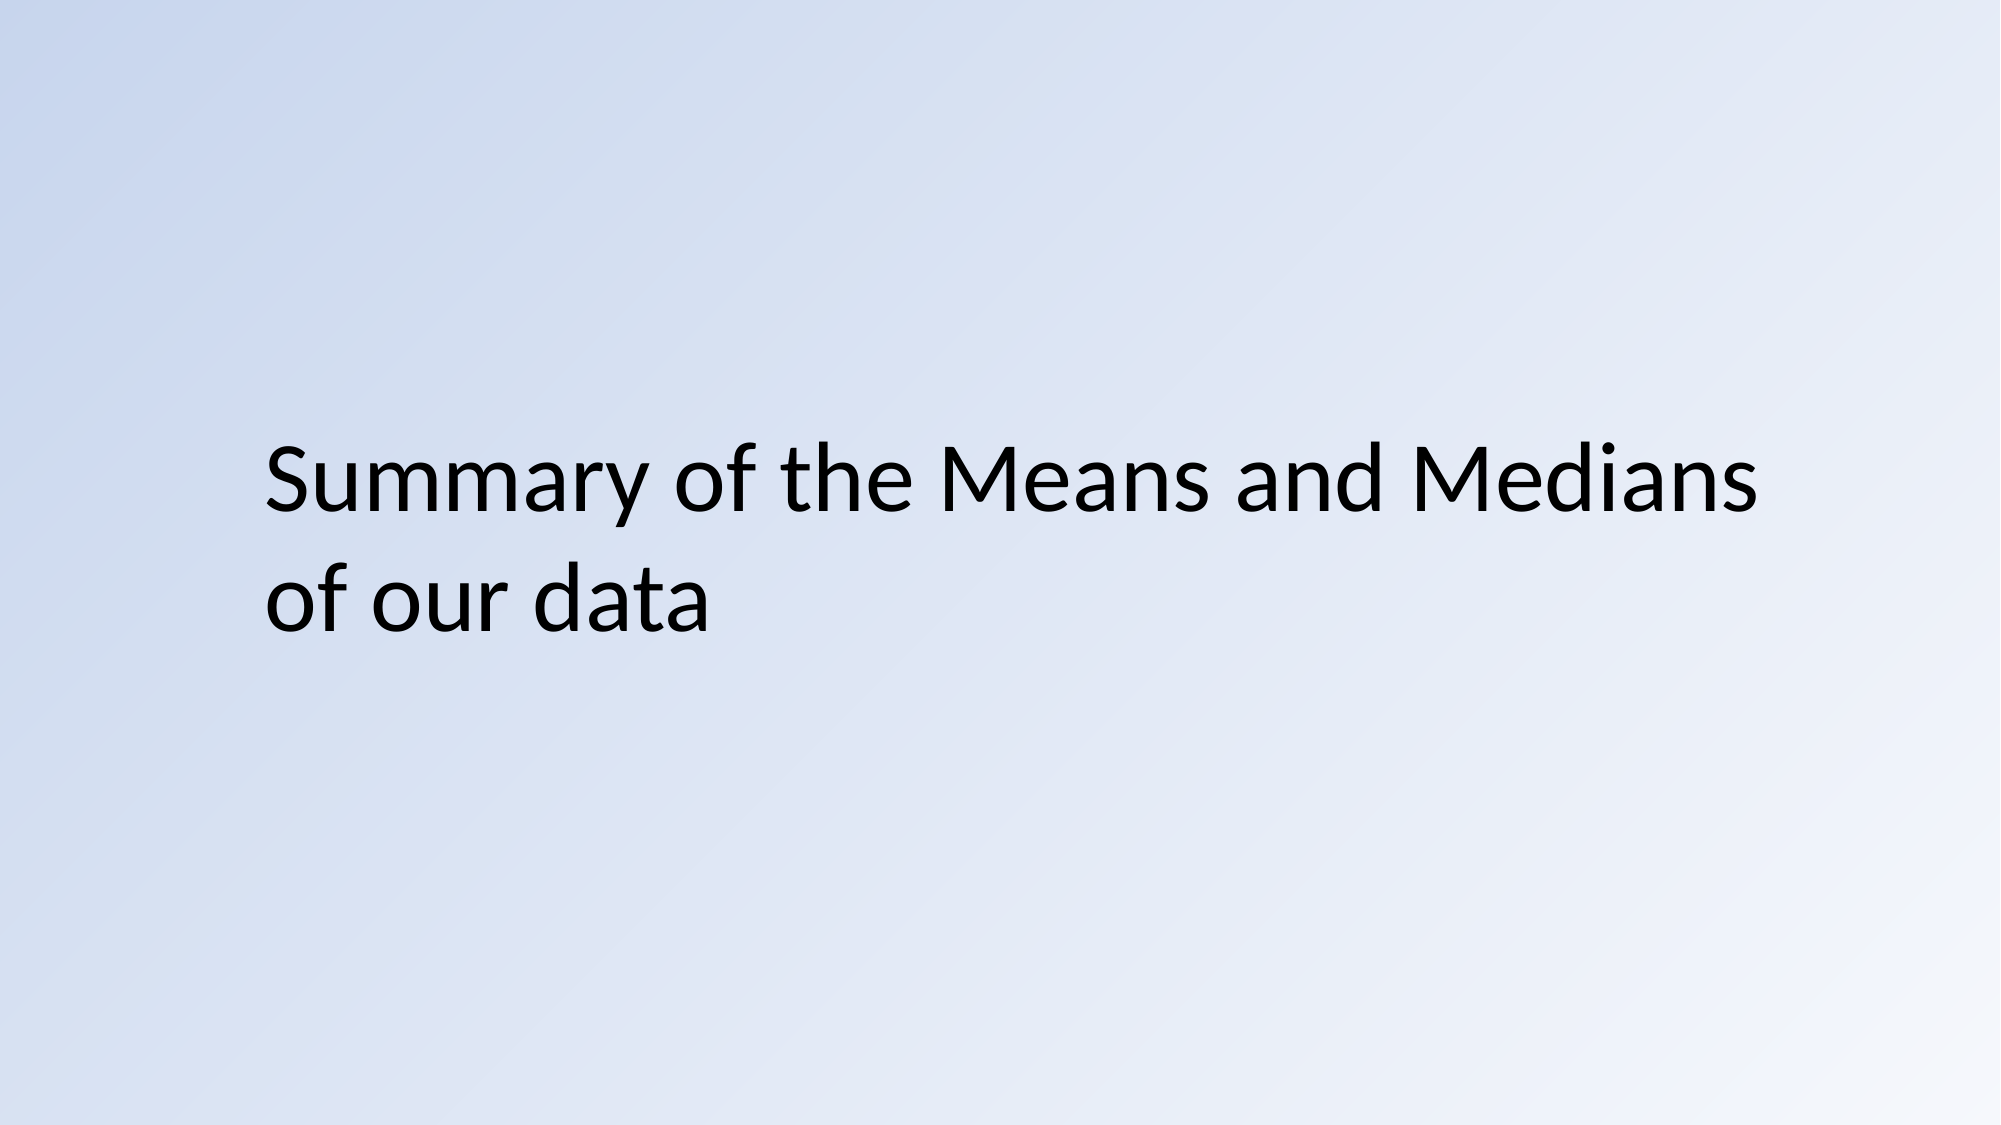

Summary of the Means and Medians of our data